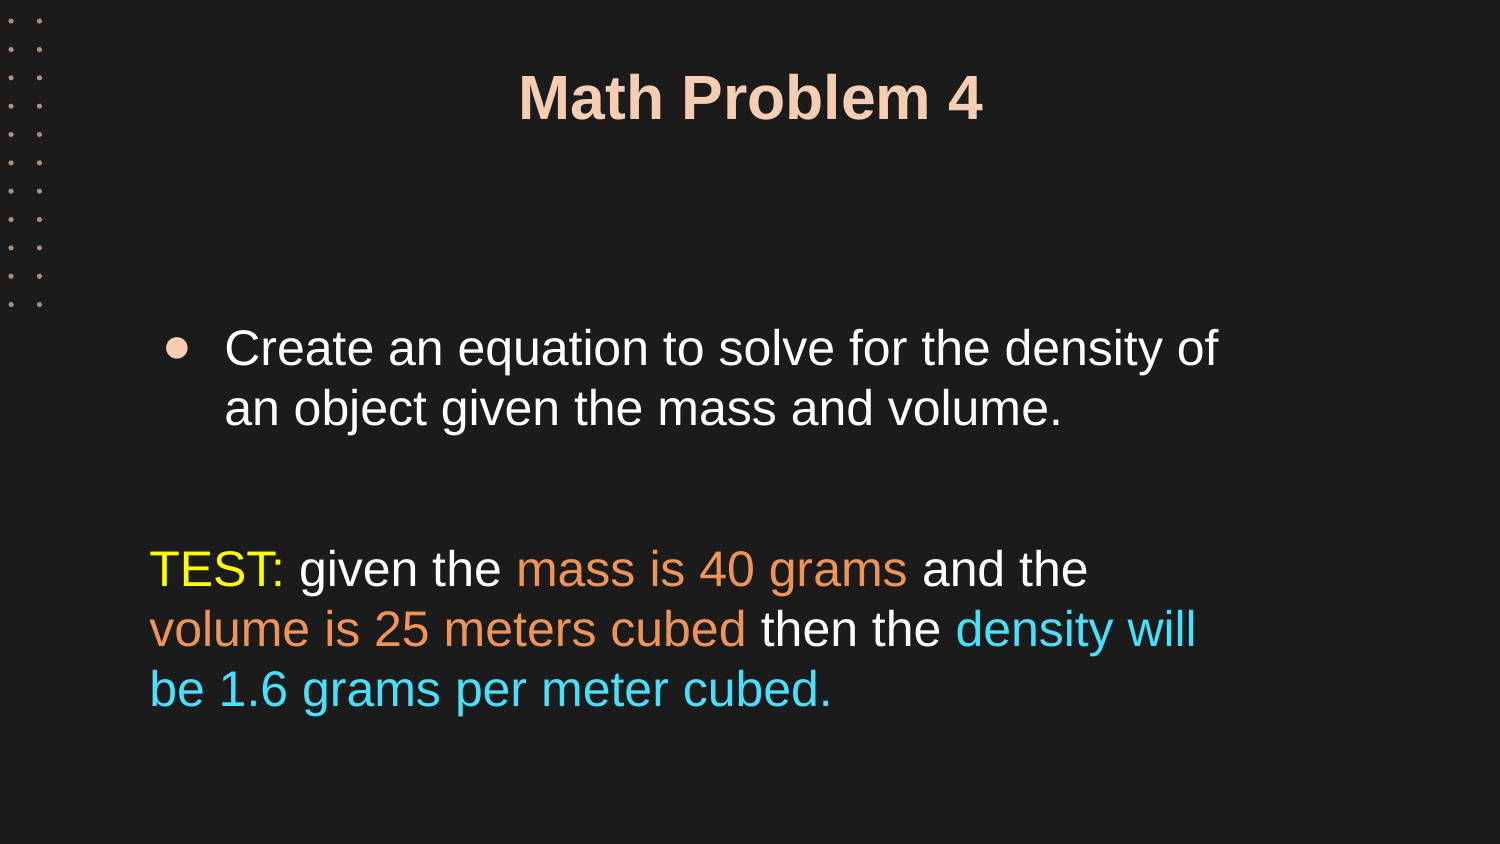

# Math Problem 4
Create an equation to solve for the density of an object given the mass and volume.

TEST: given the mass is 40 grams and the volume is 25 meters cubed then the density will be 1.6 grams per meter cubed.